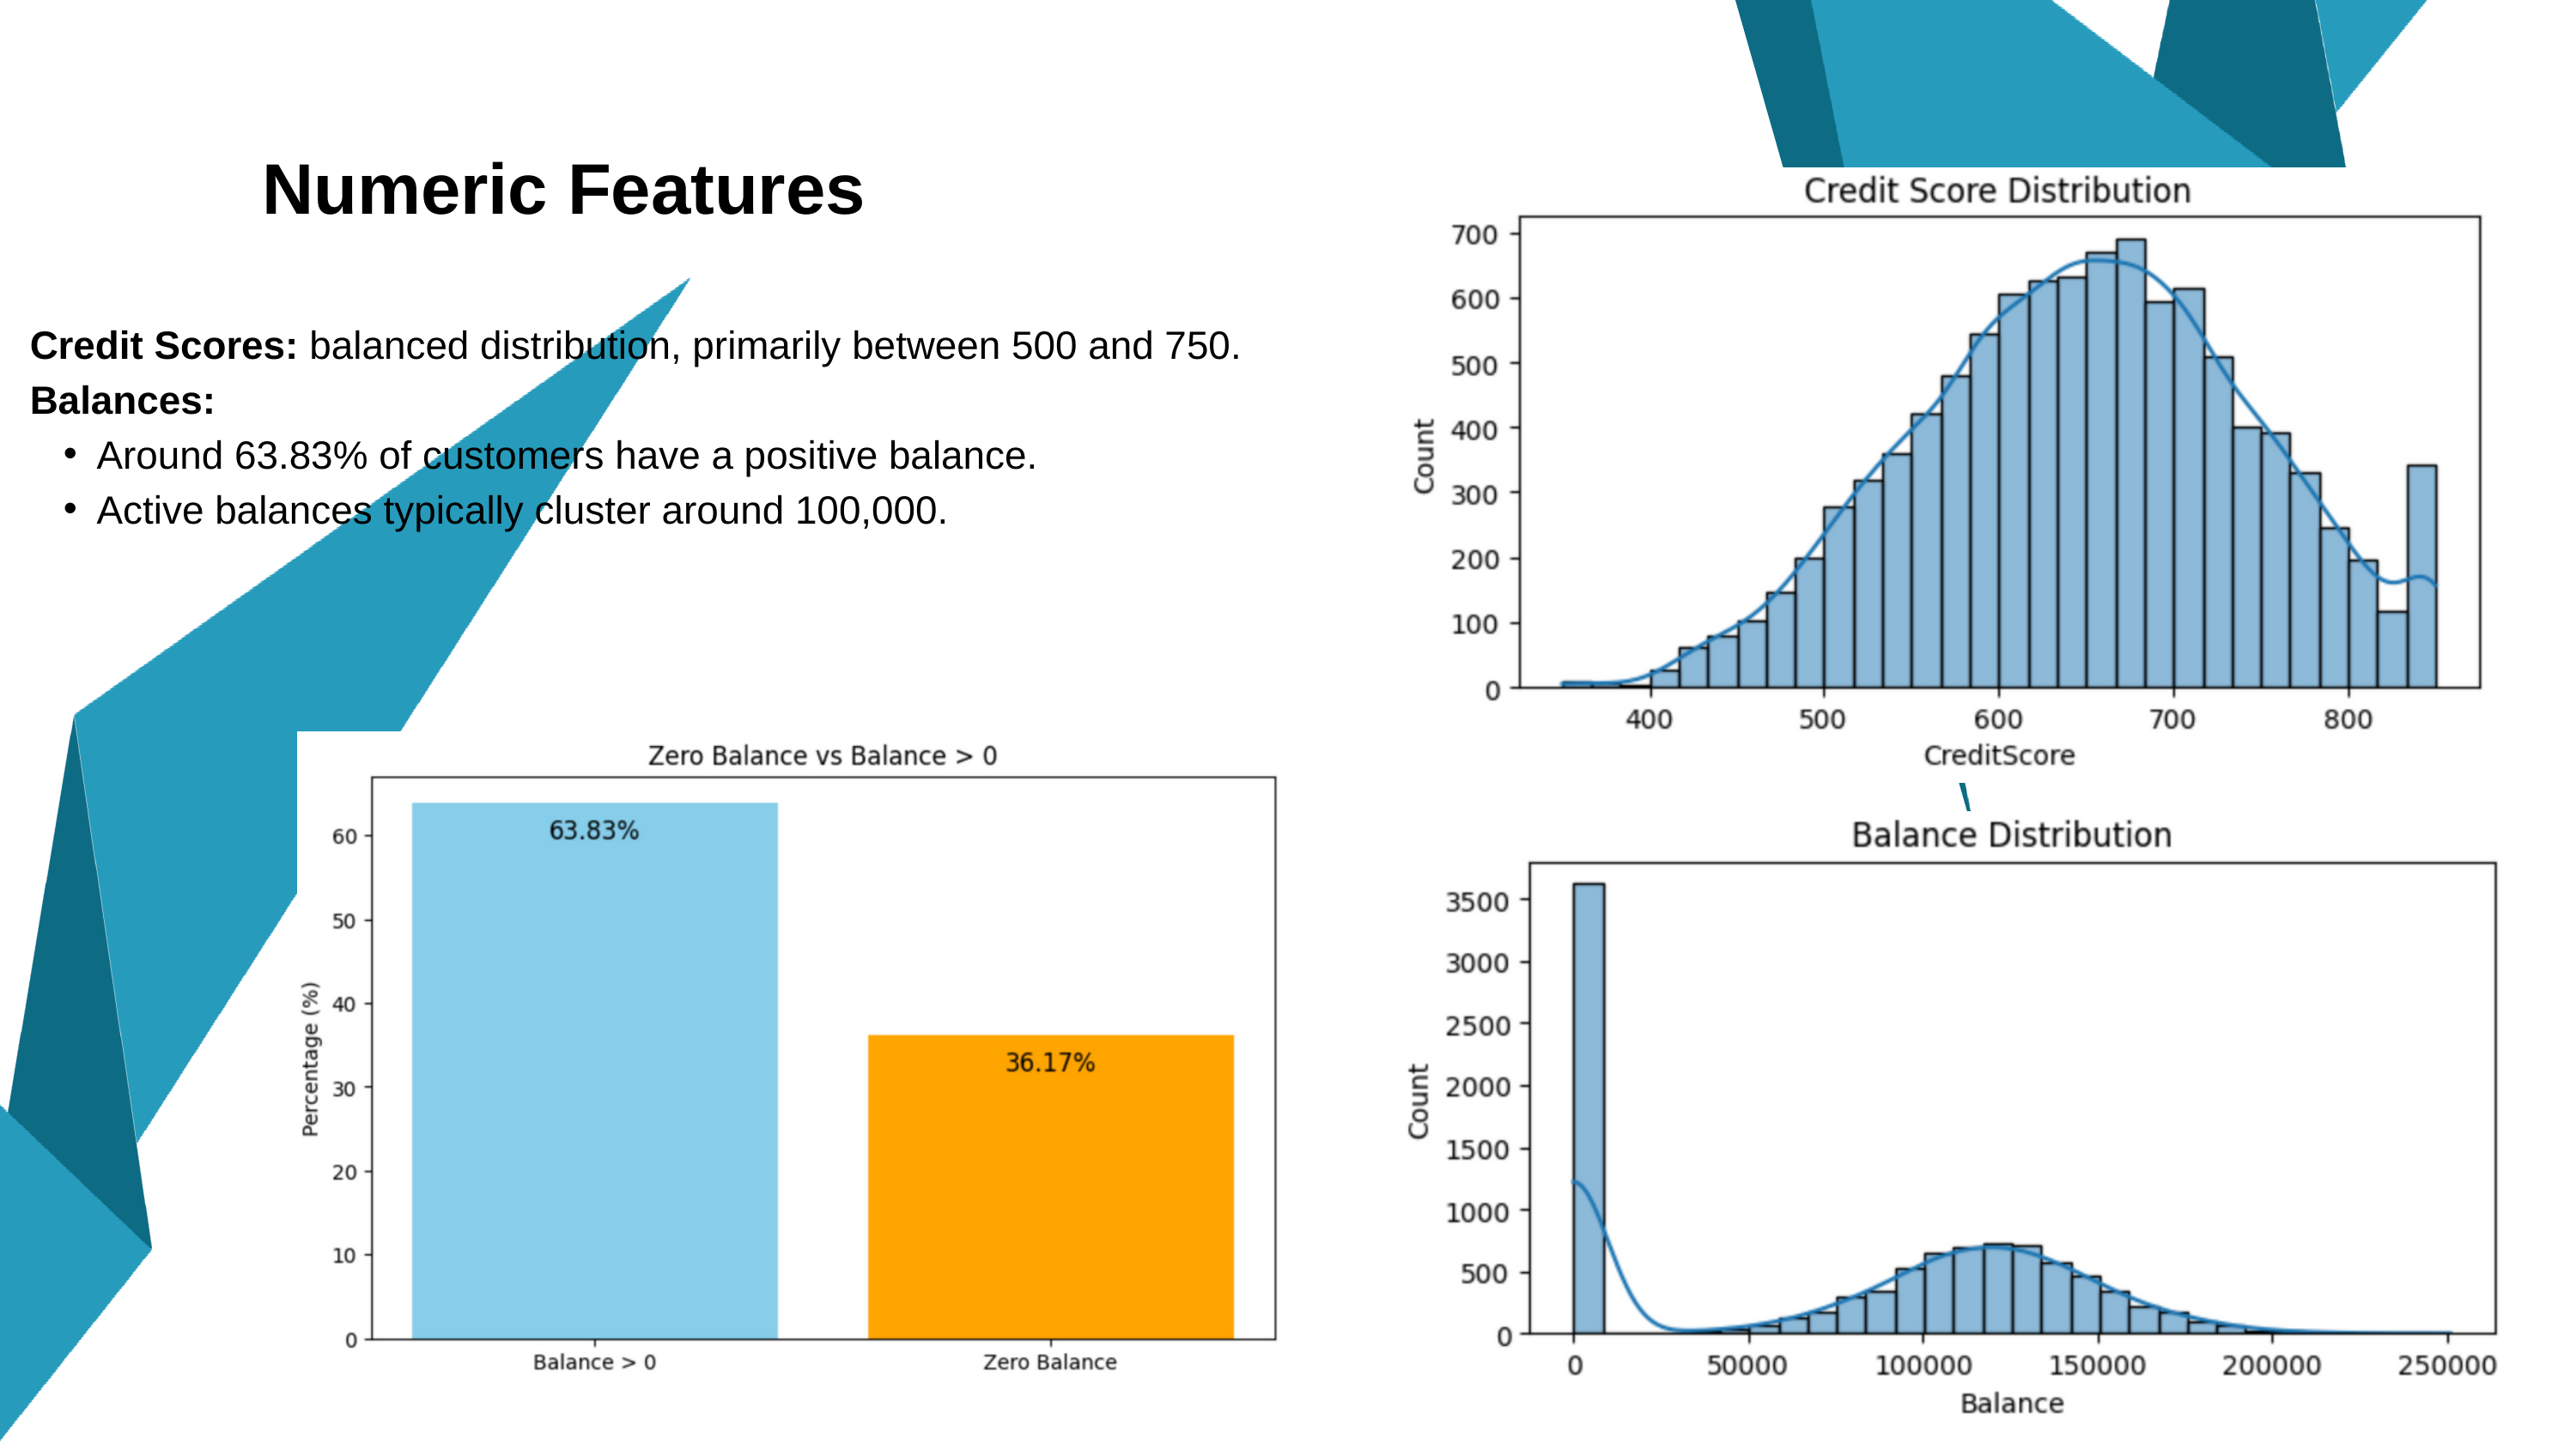

Numeric Features

Credit Scores: balanced distribution, primarily between 500 and 750.
Balances:
Around 63.83% of customers have a positive balance.
Active balances typically cluster around 100,000.